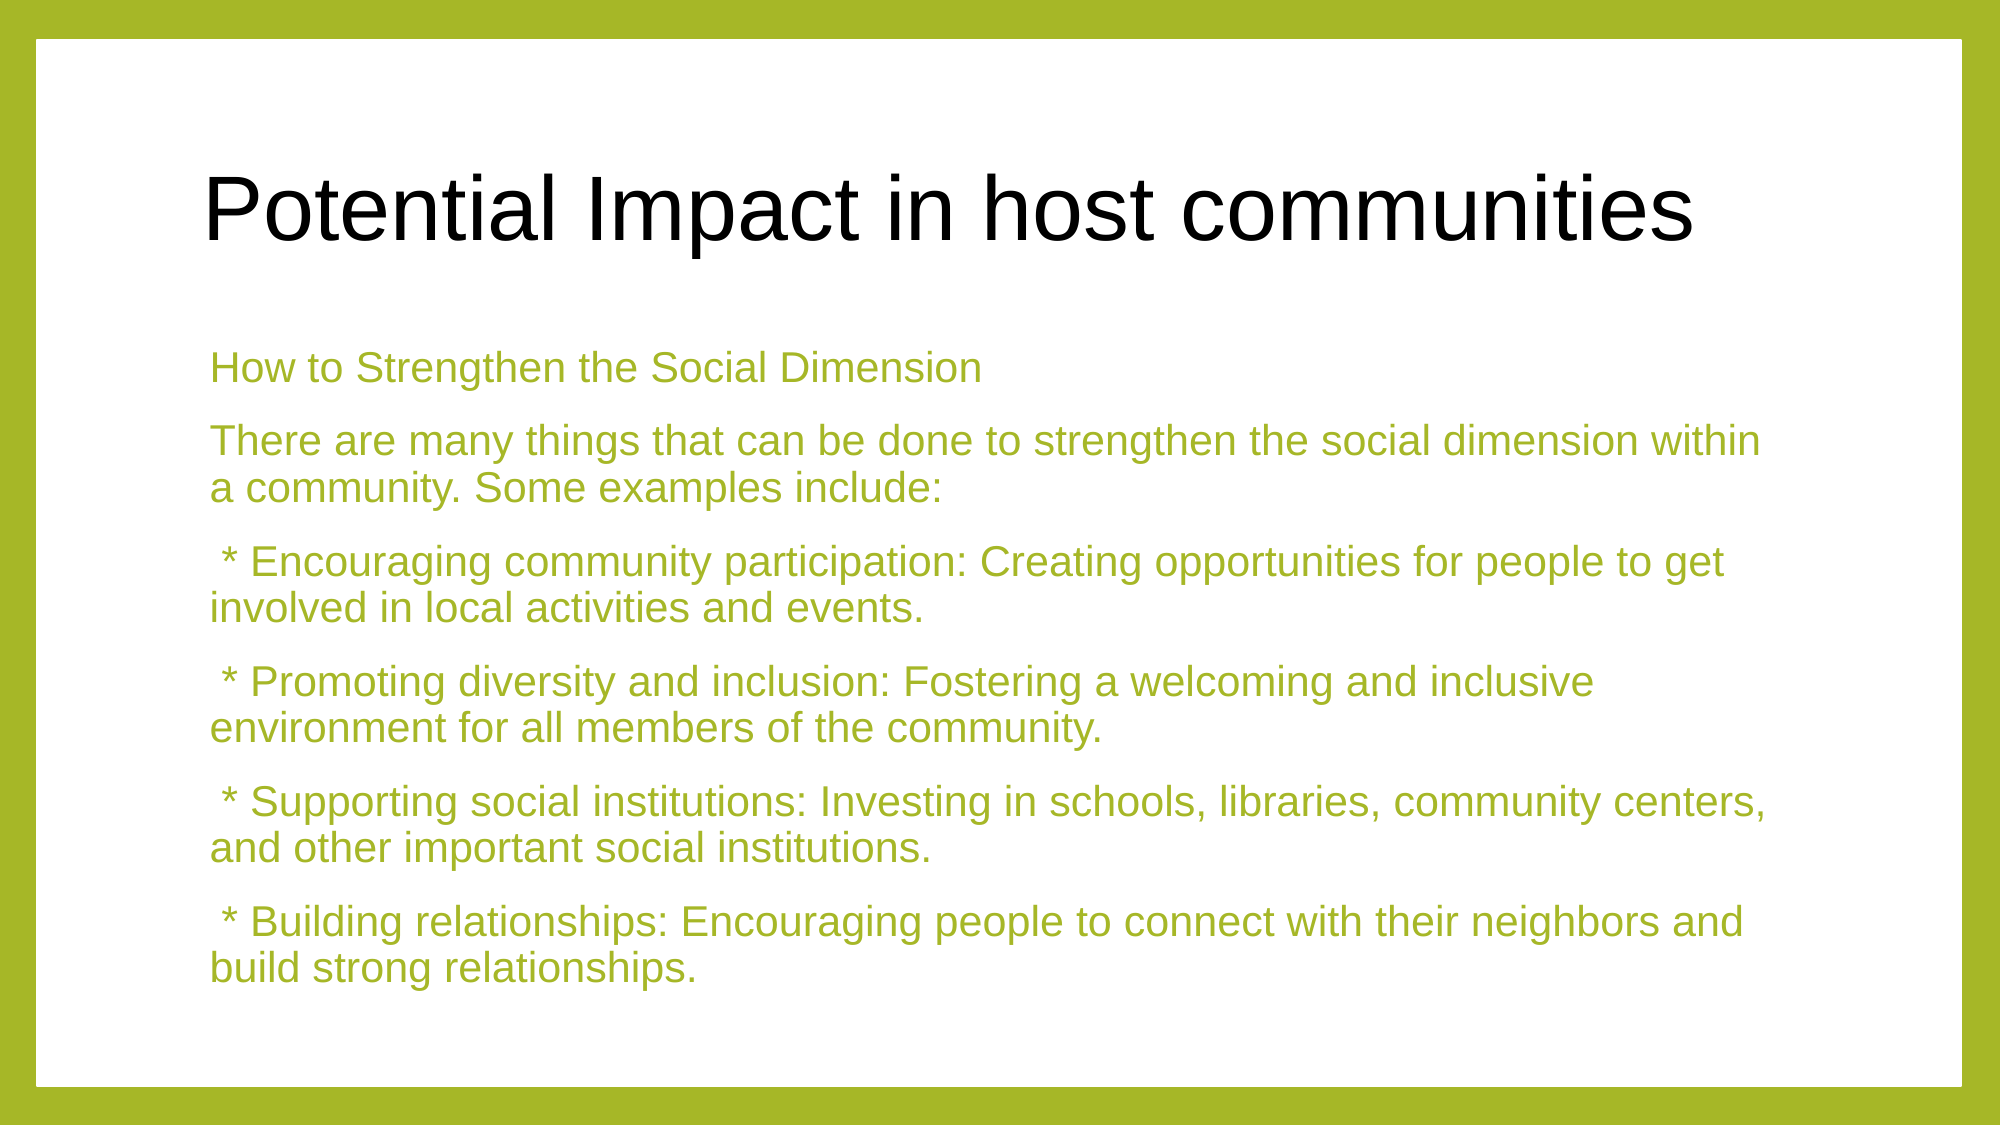

# Potential Impact in host communities
How to Strengthen the Social Dimension
There are many things that can be done to strengthen the social dimension within a community. Some examples include:
 * Encouraging community participation: Creating opportunities for people to get involved in local activities and events.
 * Promoting diversity and inclusion: Fostering a welcoming and inclusive environment for all members of the community.
 * Supporting social institutions: Investing in schools, libraries, community centers, and other important social institutions.
 * Building relationships: Encouraging people to connect with their neighbors and build strong relationships.